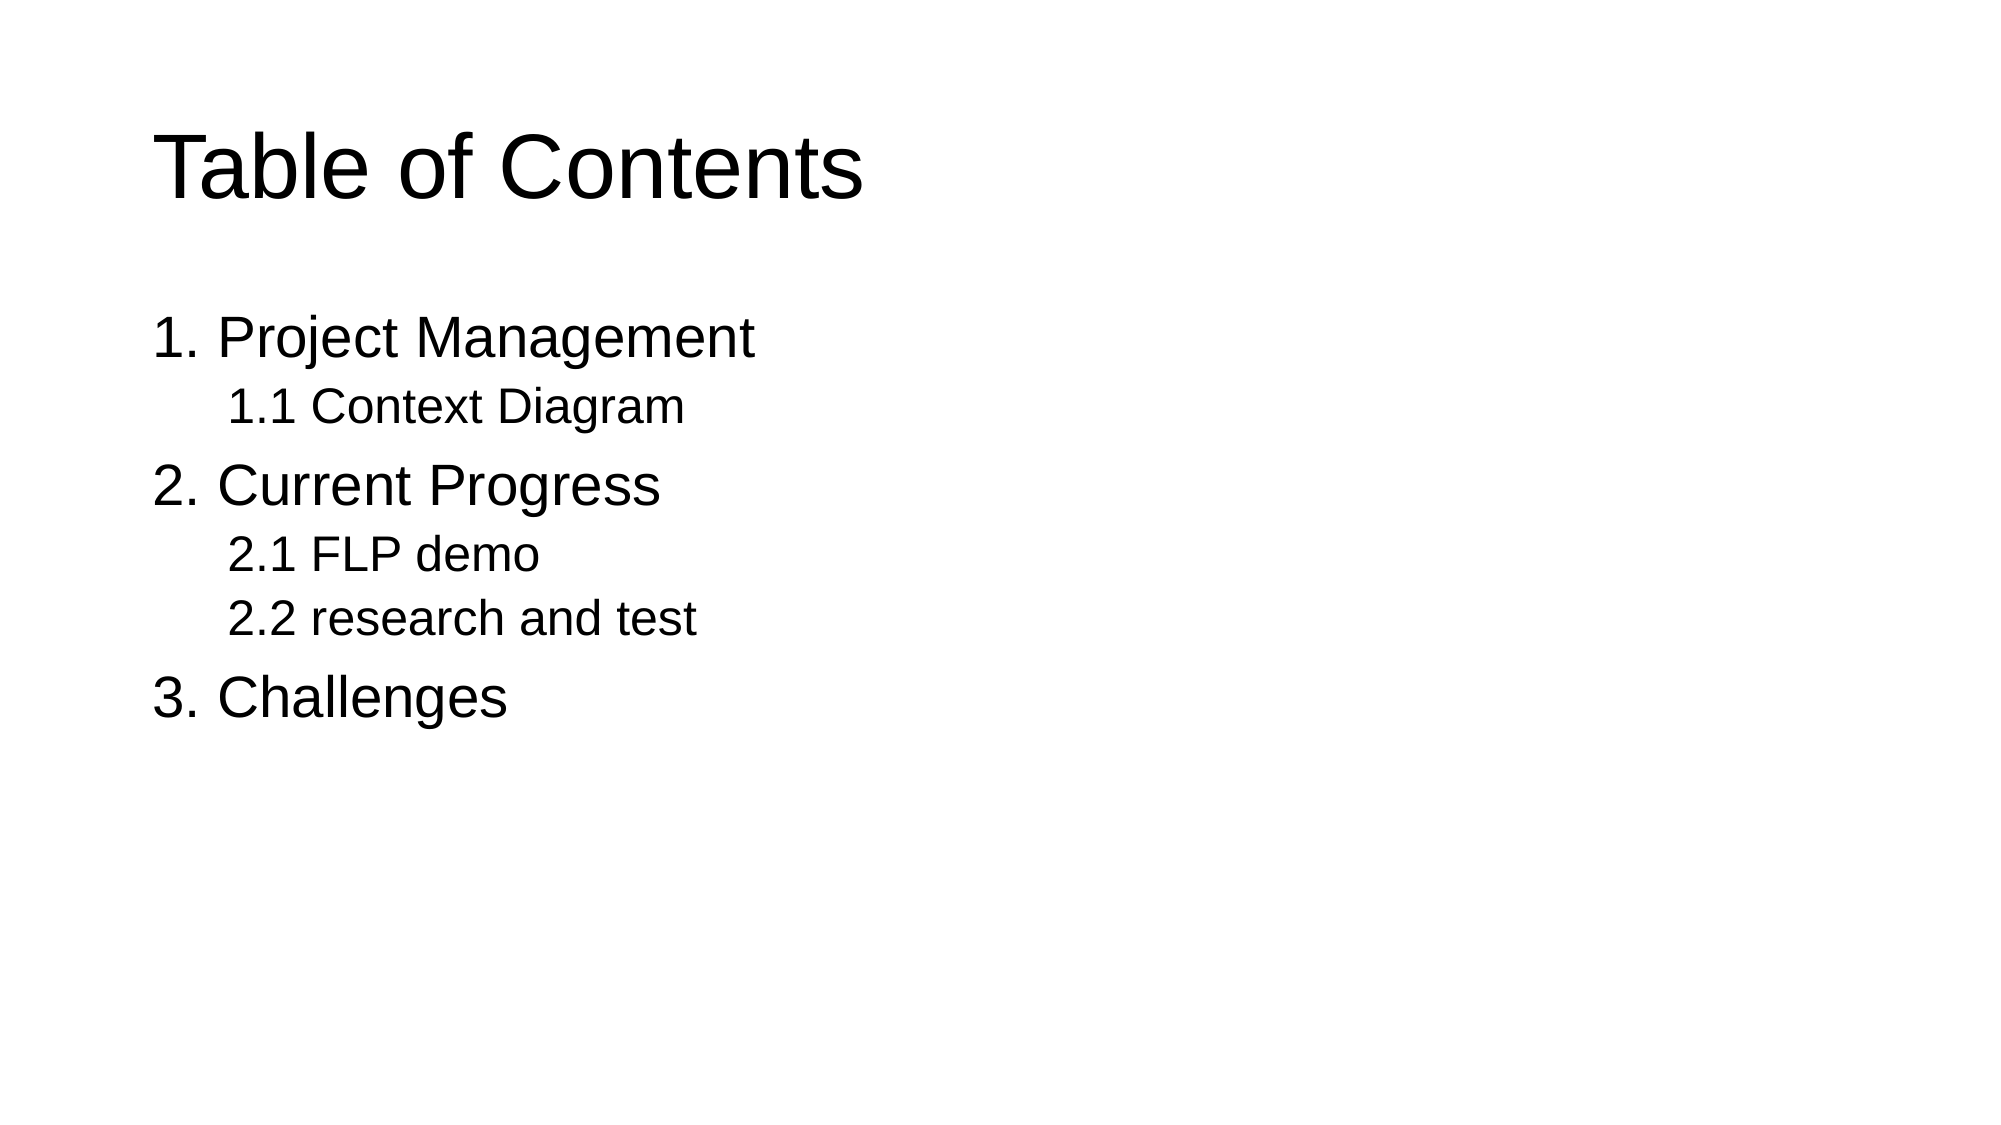

# Table of Contents
1. Project Management
1.1 Context Diagram
2. Current Progress
2.1 FLP demo
2.2 research and test
3. Challenges